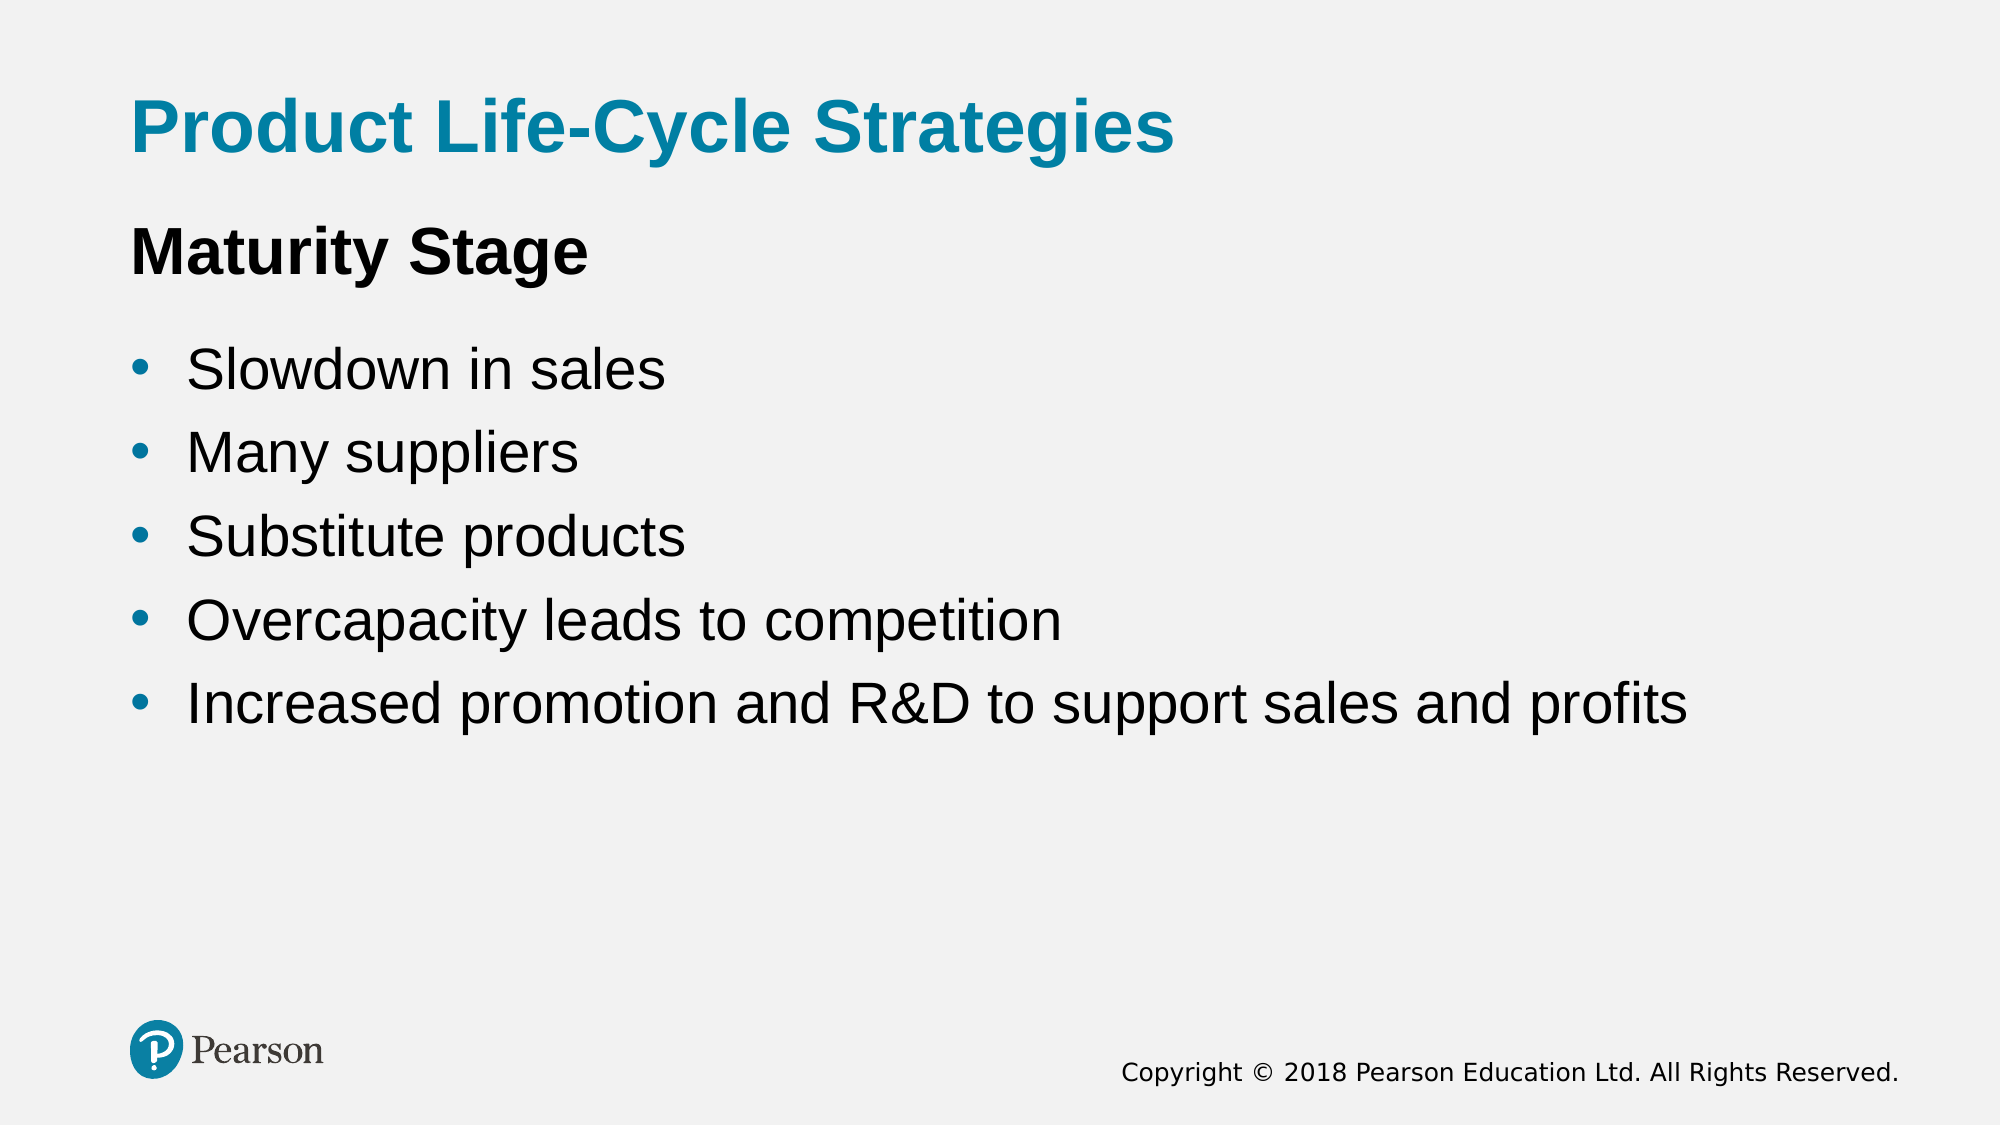

# Product Life-Cycle Strategies
Maturity Stage

Slowdown in sales
Many suppliers
Substitute products
Overcapacity leads to competition
Increased promotion and R&D to support sales and profits